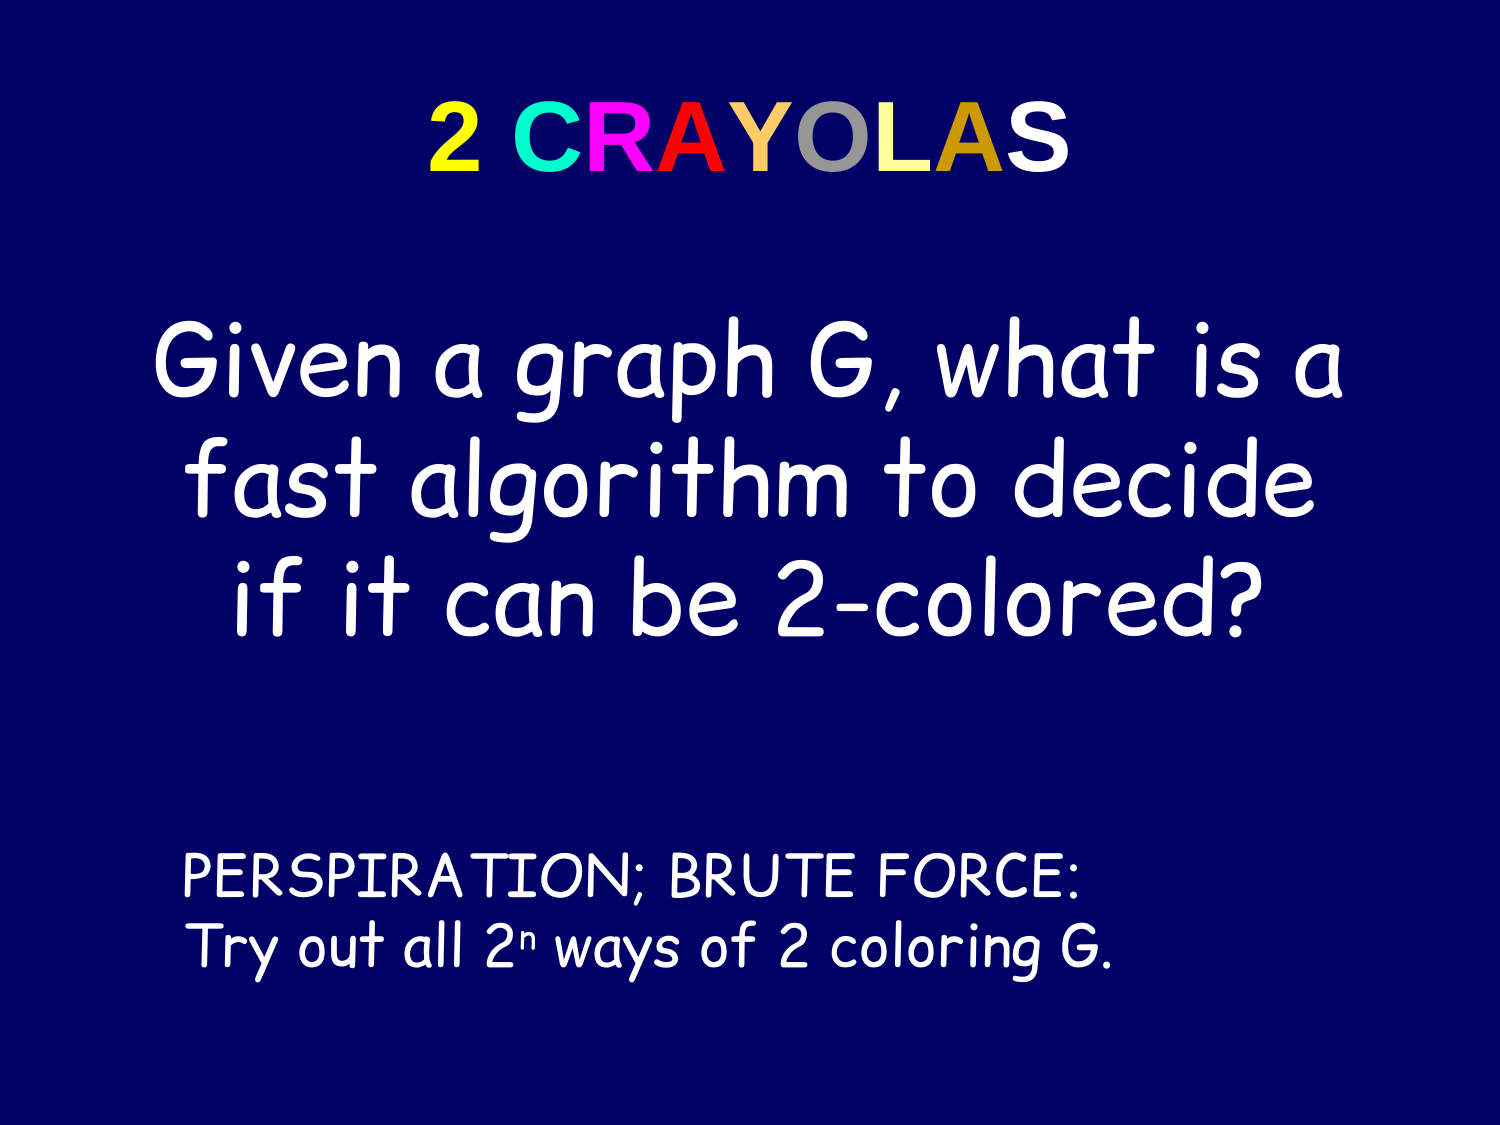

# 2 CRAYOLAS
Given a graph G, what is a fast algorithm to decide if it can be 2-colored?

PERSPIRATION; BRUTE FORCE:
Try out all 2n ways of 2 coloring G.